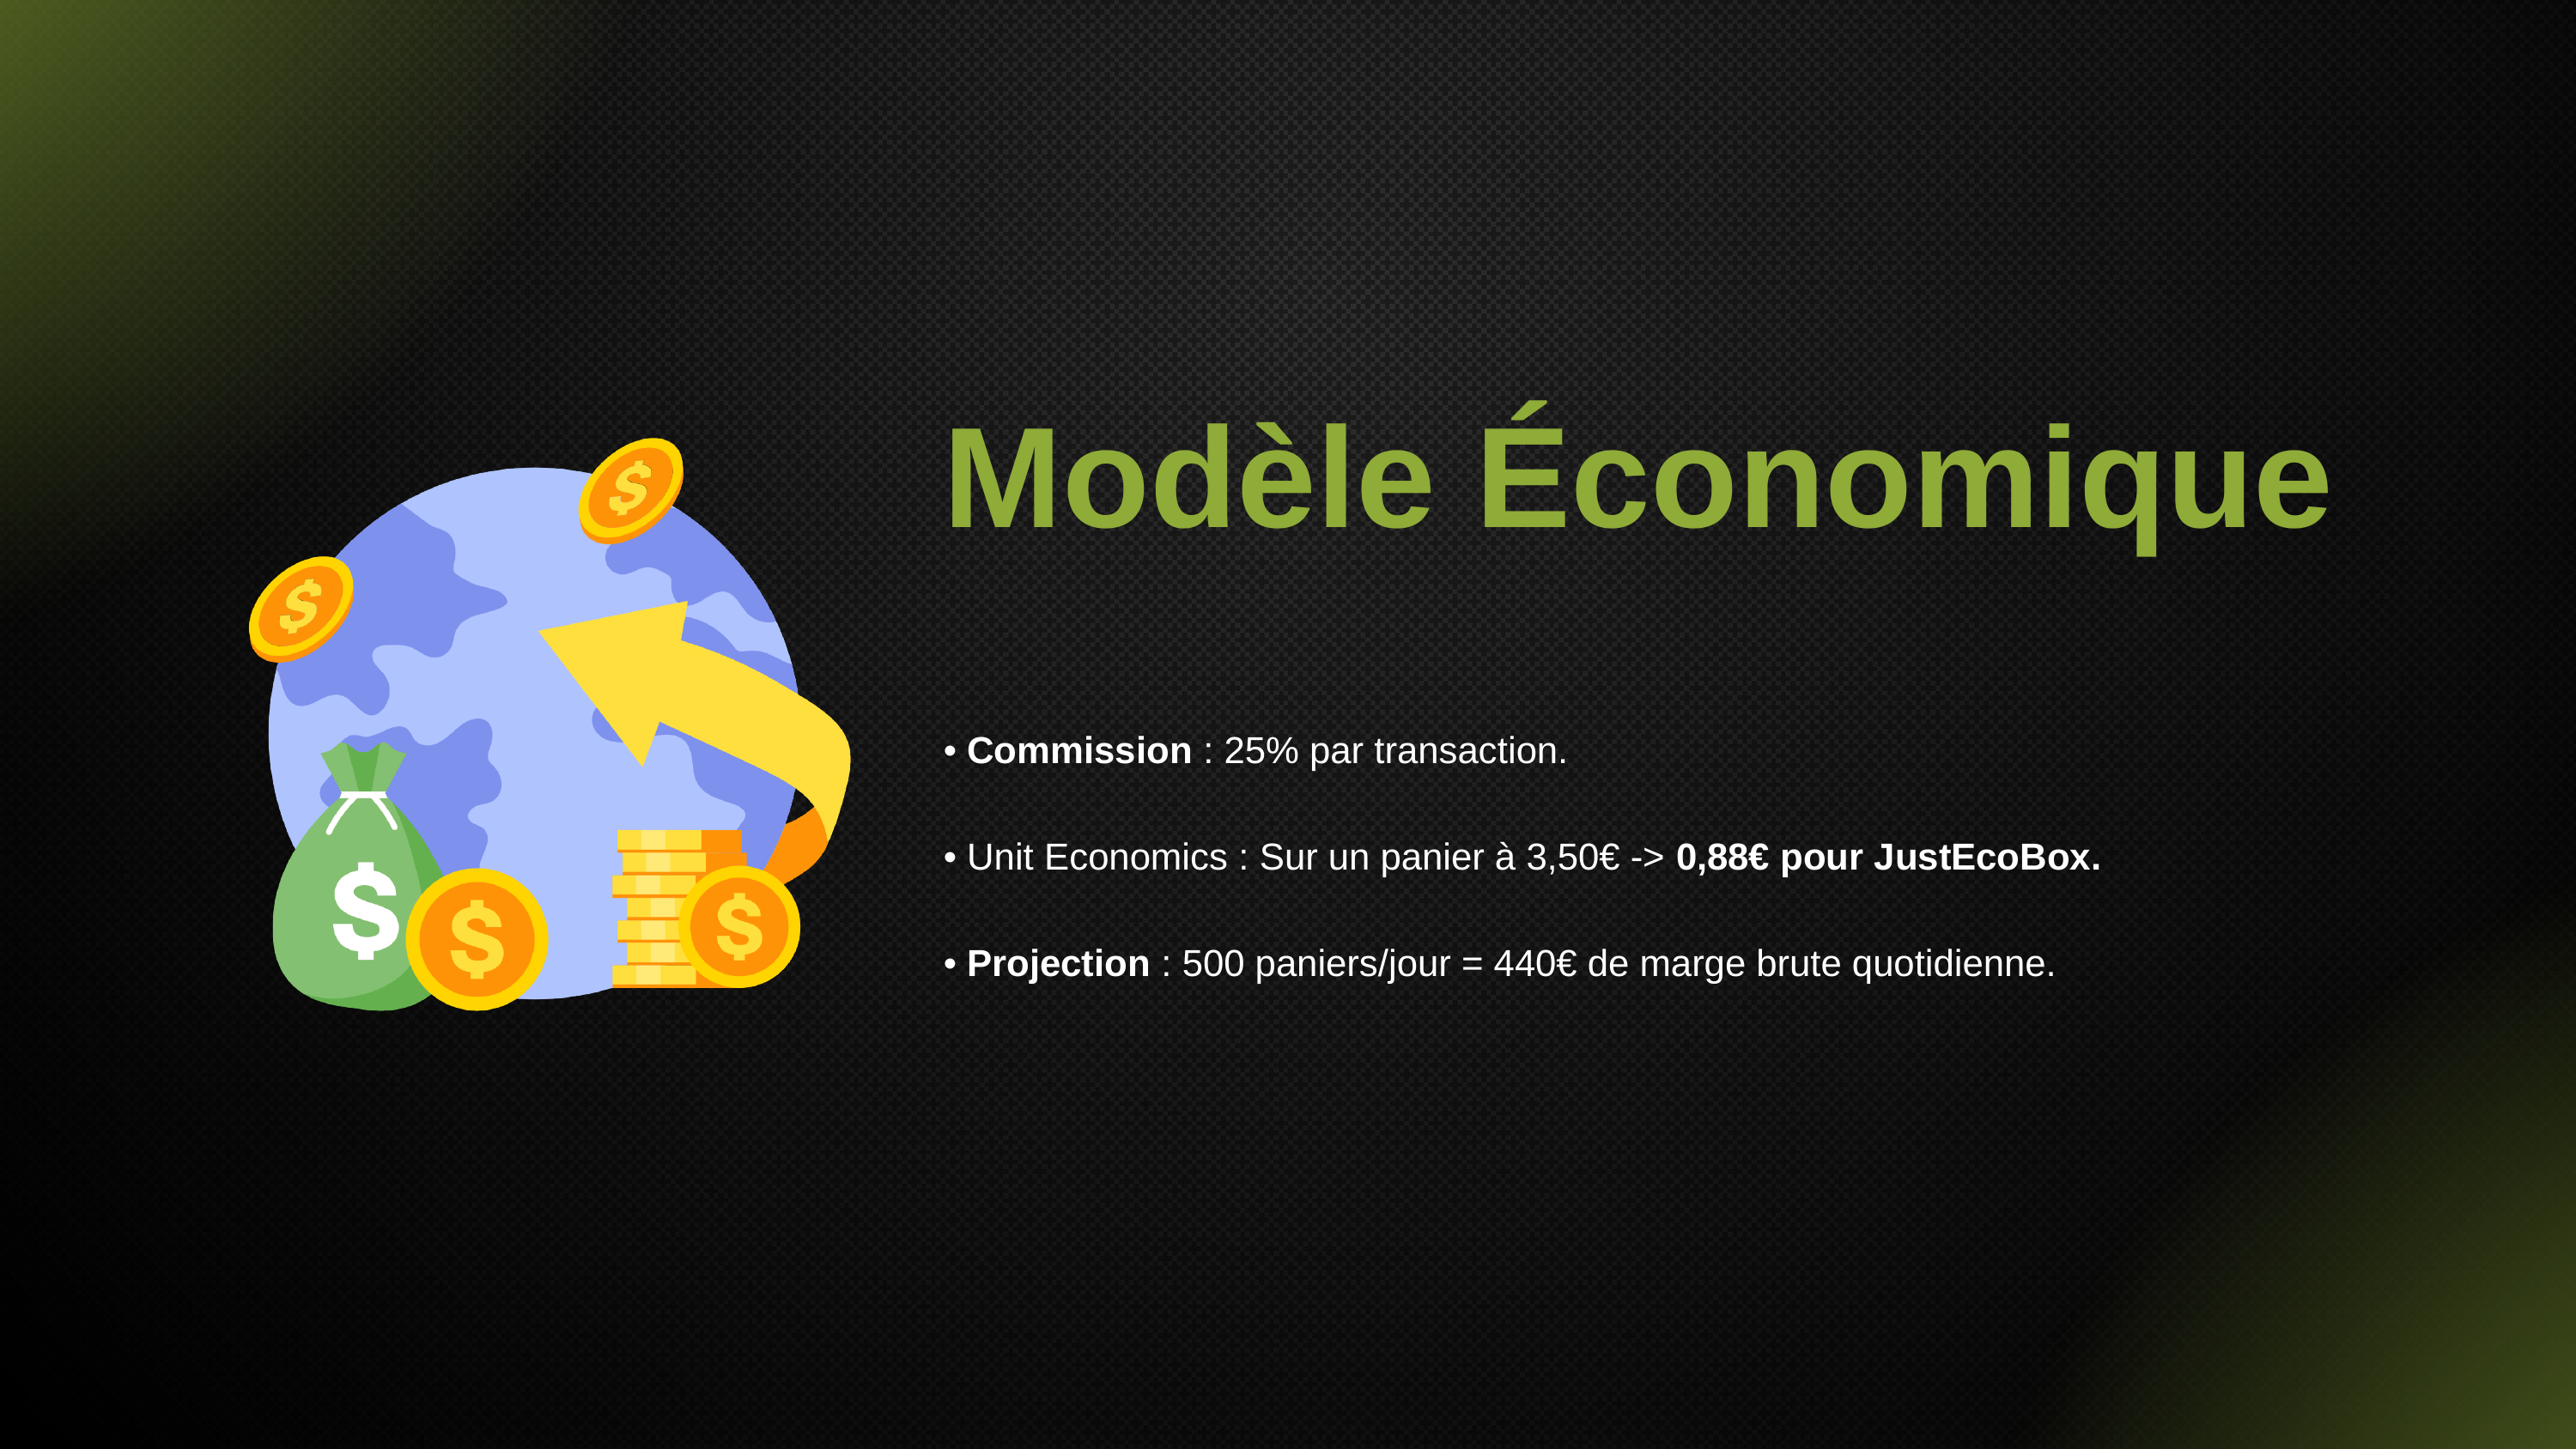

Modèle Économique

• Commission : 25% par transaction.

• Unit Economics : Sur un panier à 3,50€ -> 0,88€ pour JustEcoBox.

• Projection : 500 paniers/jour = 440€ de marge brute quotidienne.